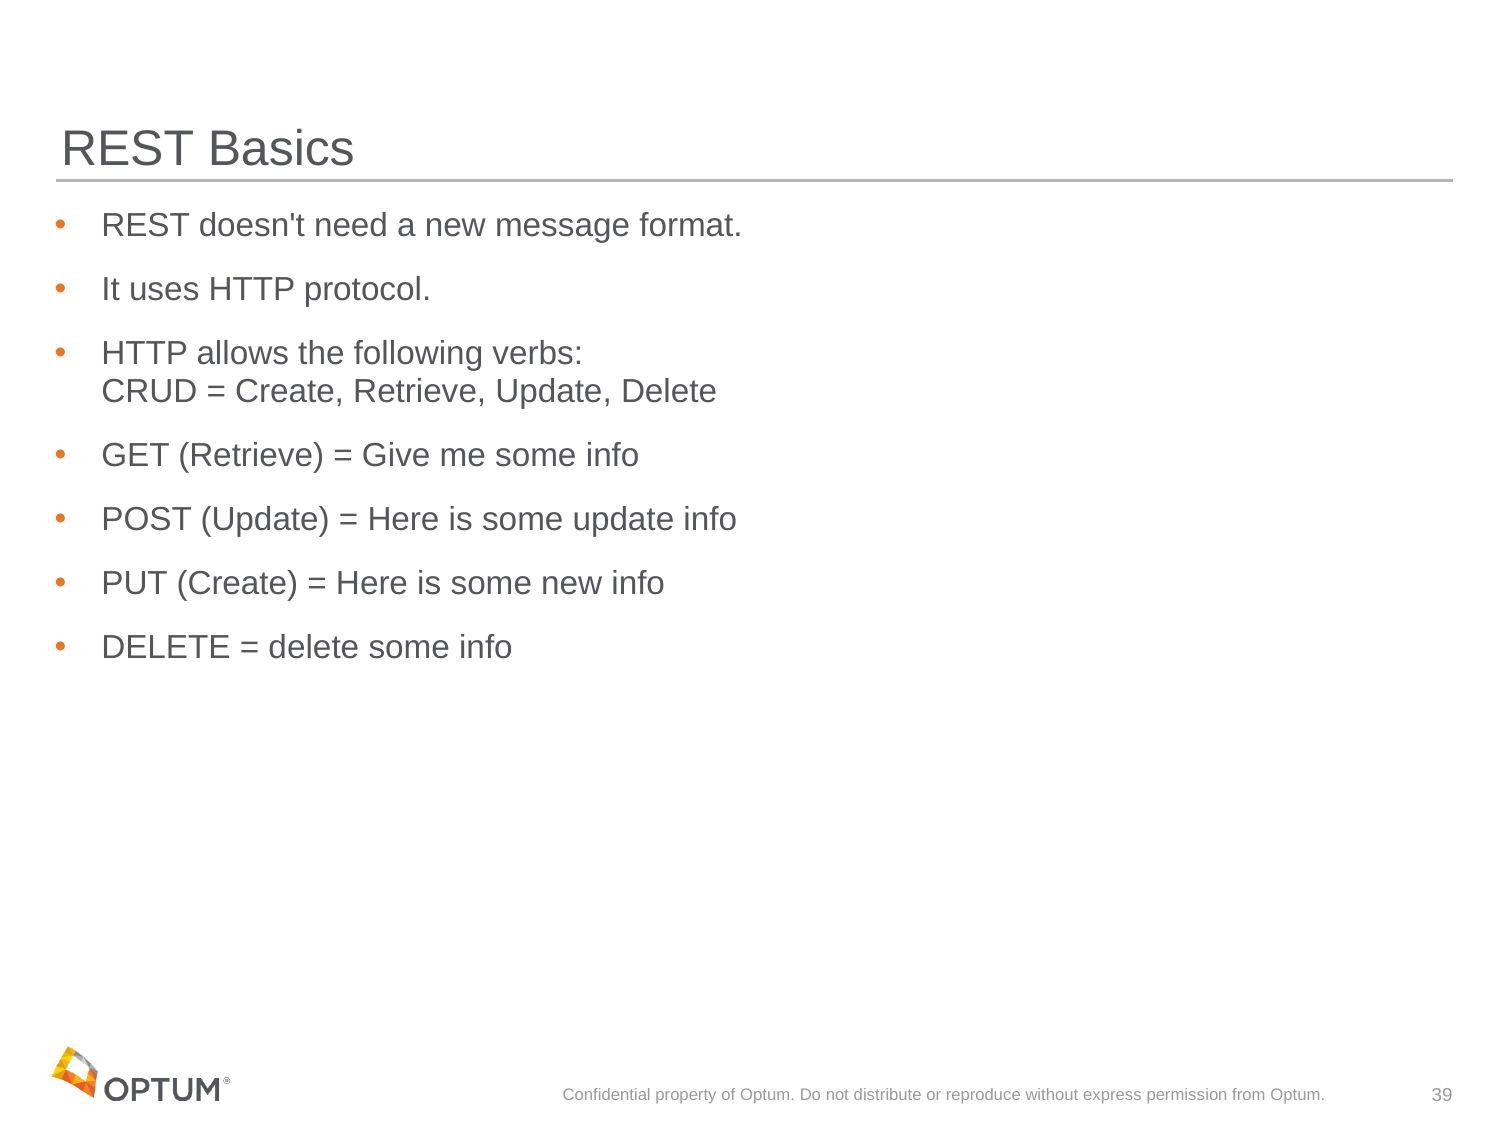

# REST Basics
REST doesn't need a new message format.
It uses HTTP protocol.
HTTP allows the following verbs:
CRUD = Create, Retrieve, Update, Delete
GET (Retrieve) = Give me some info
POST (Update) = Here is some update info
PUT (Create) = Here is some new info
DELETE = delete some info
Confidential property of Optum. Do not distribute or reproduce without express permission from Optum.
39